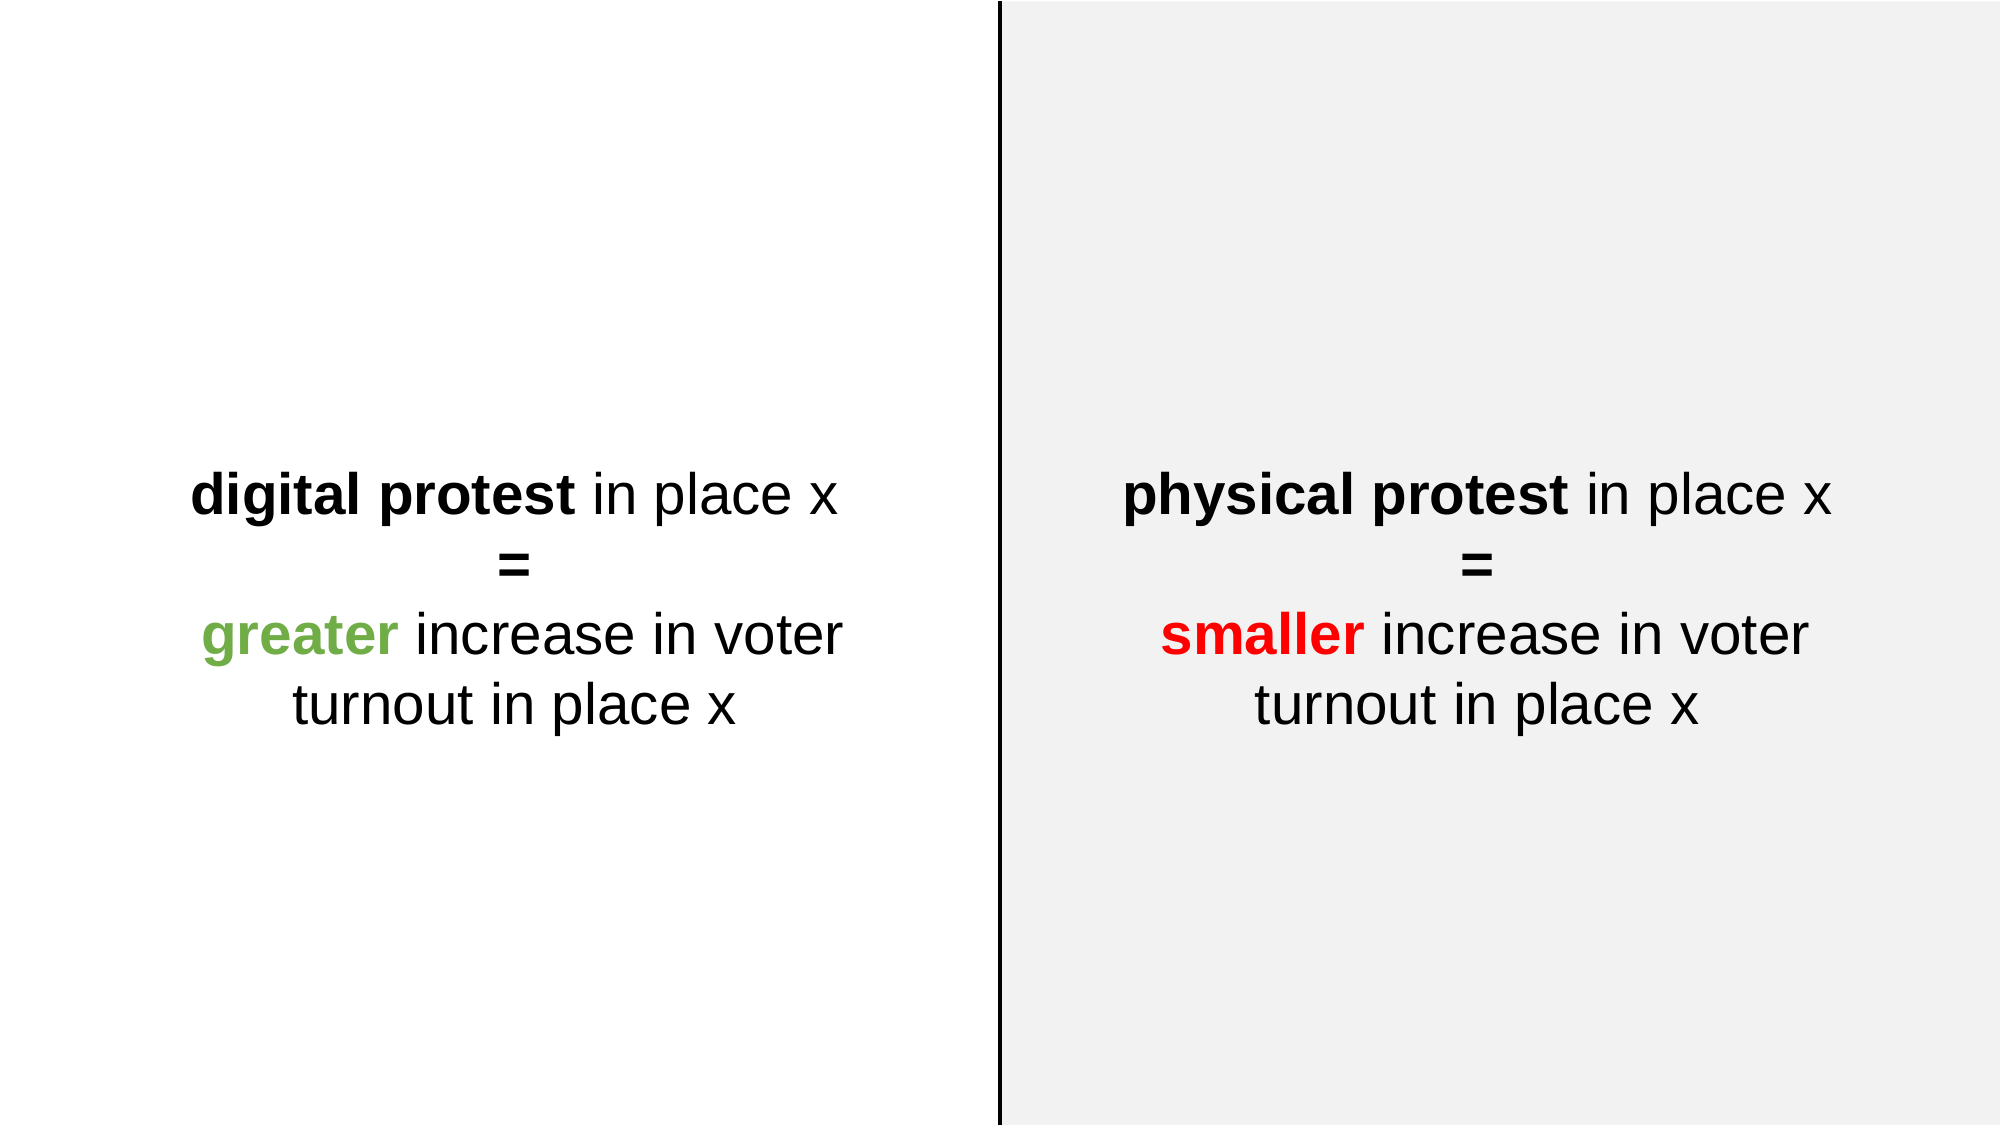

physical protest in place x
=
smaller increase in voter turnout in place x
digital protest in place x
=
greater increase in voter turnout in place x